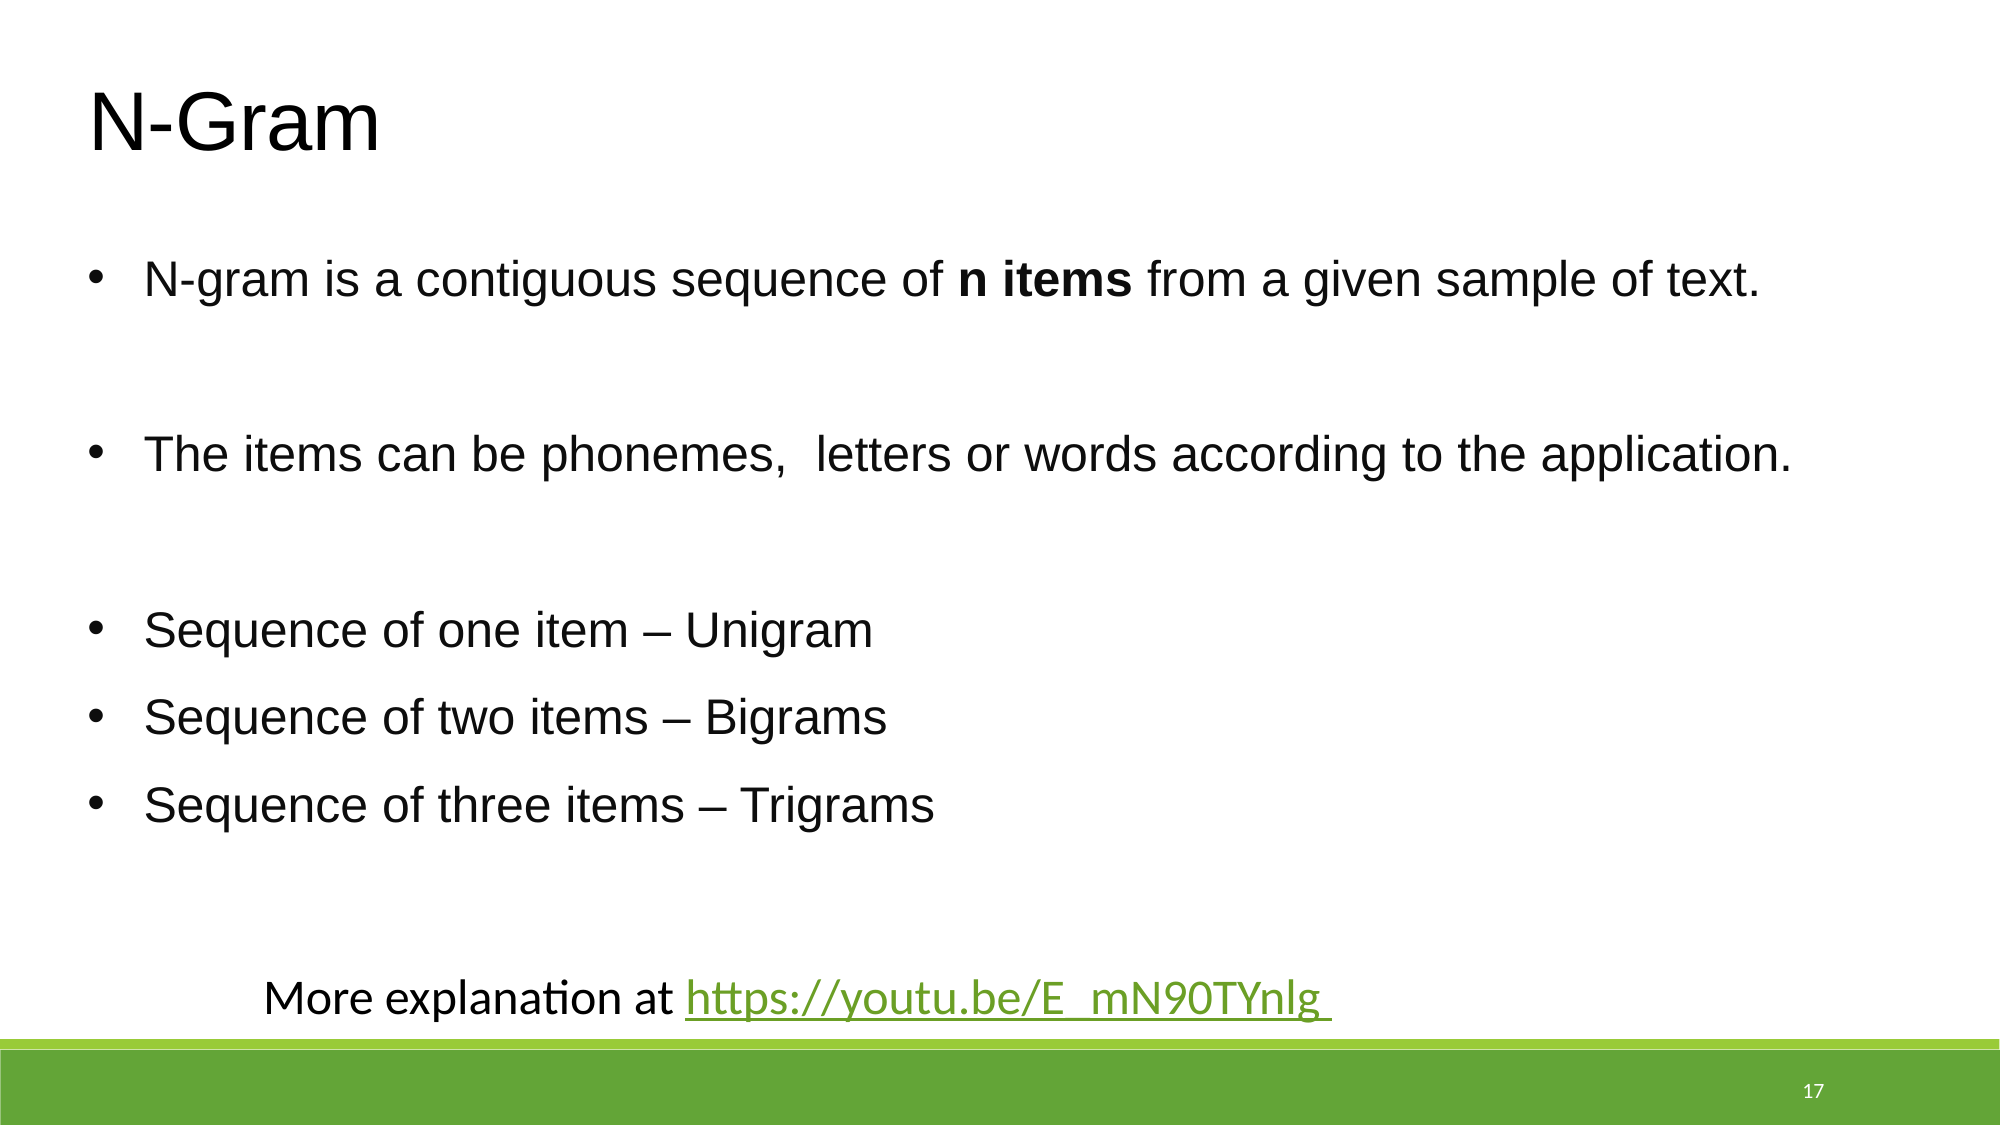

N-Gram
N-gram is a contiguous sequence of n items from a given sample of text.

The items can be phonemes,  letters or words according to the application.

Sequence of one item – Unigram
Sequence of two items – Bigrams
Sequence of three items – Trigrams
More explanation at https://youtu.be/E_mN90TYnlg
17